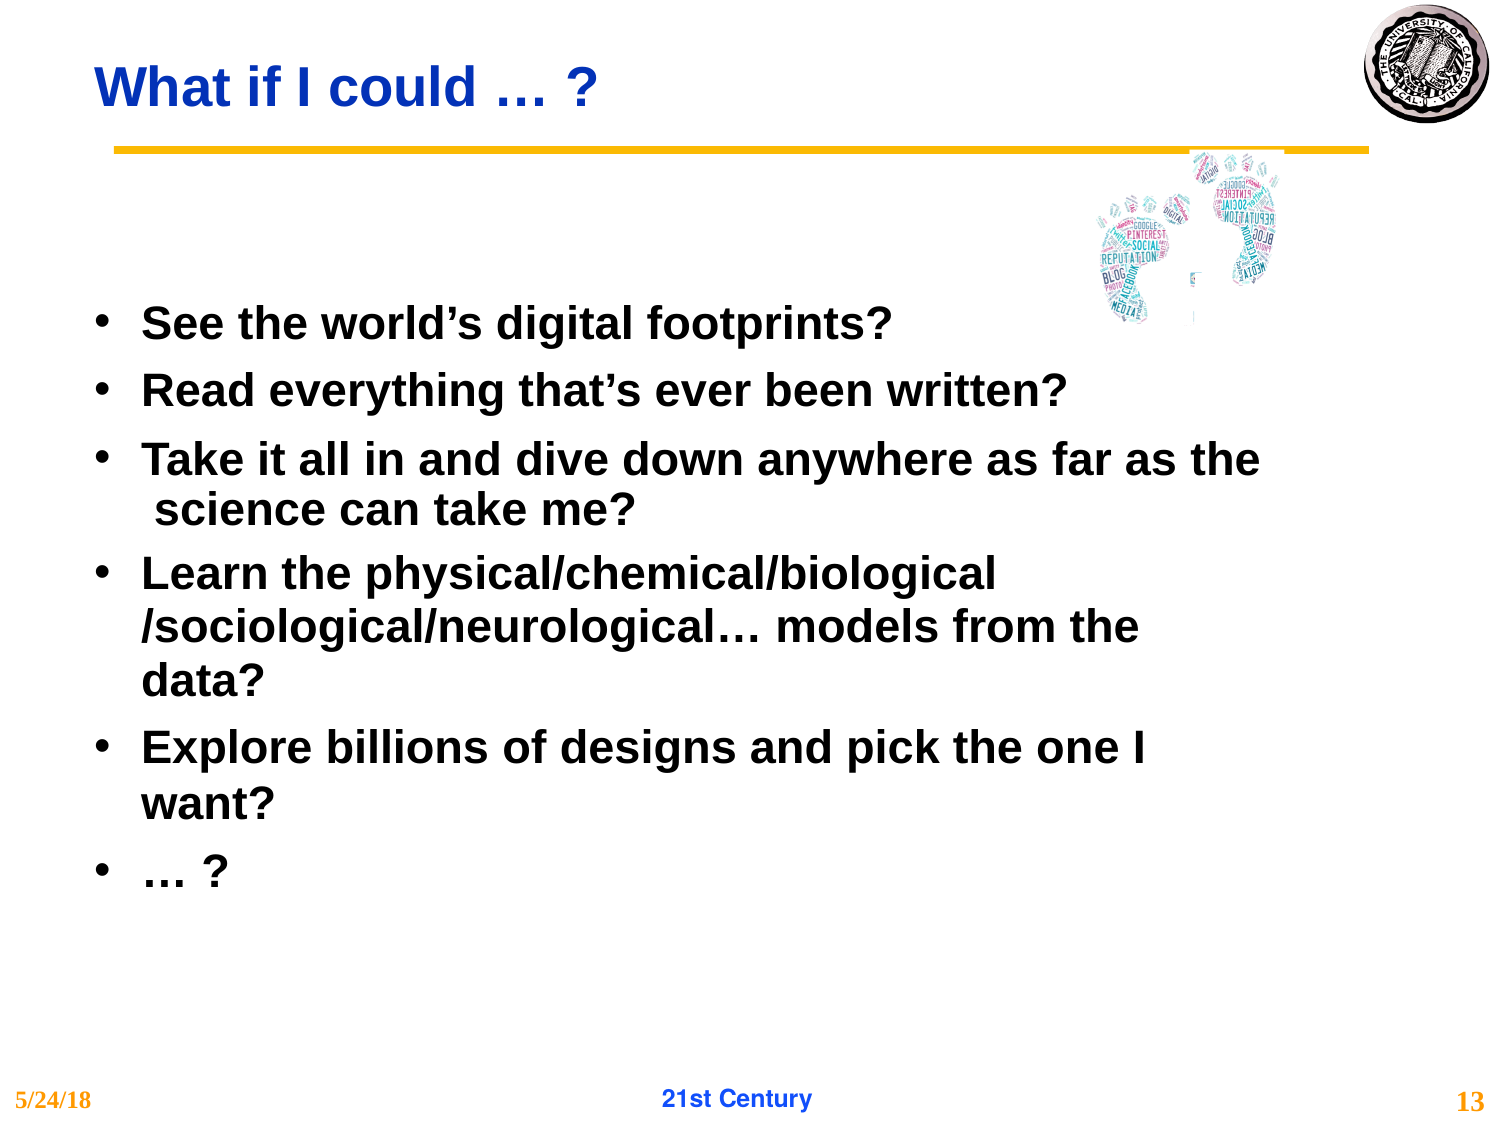

# What if I could … ?

See the world’s digital footprints?
Read everything that’s ever been written?
Take it all in and dive down anywhere as far as the  science can take me?
Learn the physical/chemical/biological
/sociological/neurological… models from the data?
Explore billions of designs and pick the one I want?
… ?

13
5/24/18
21st Century